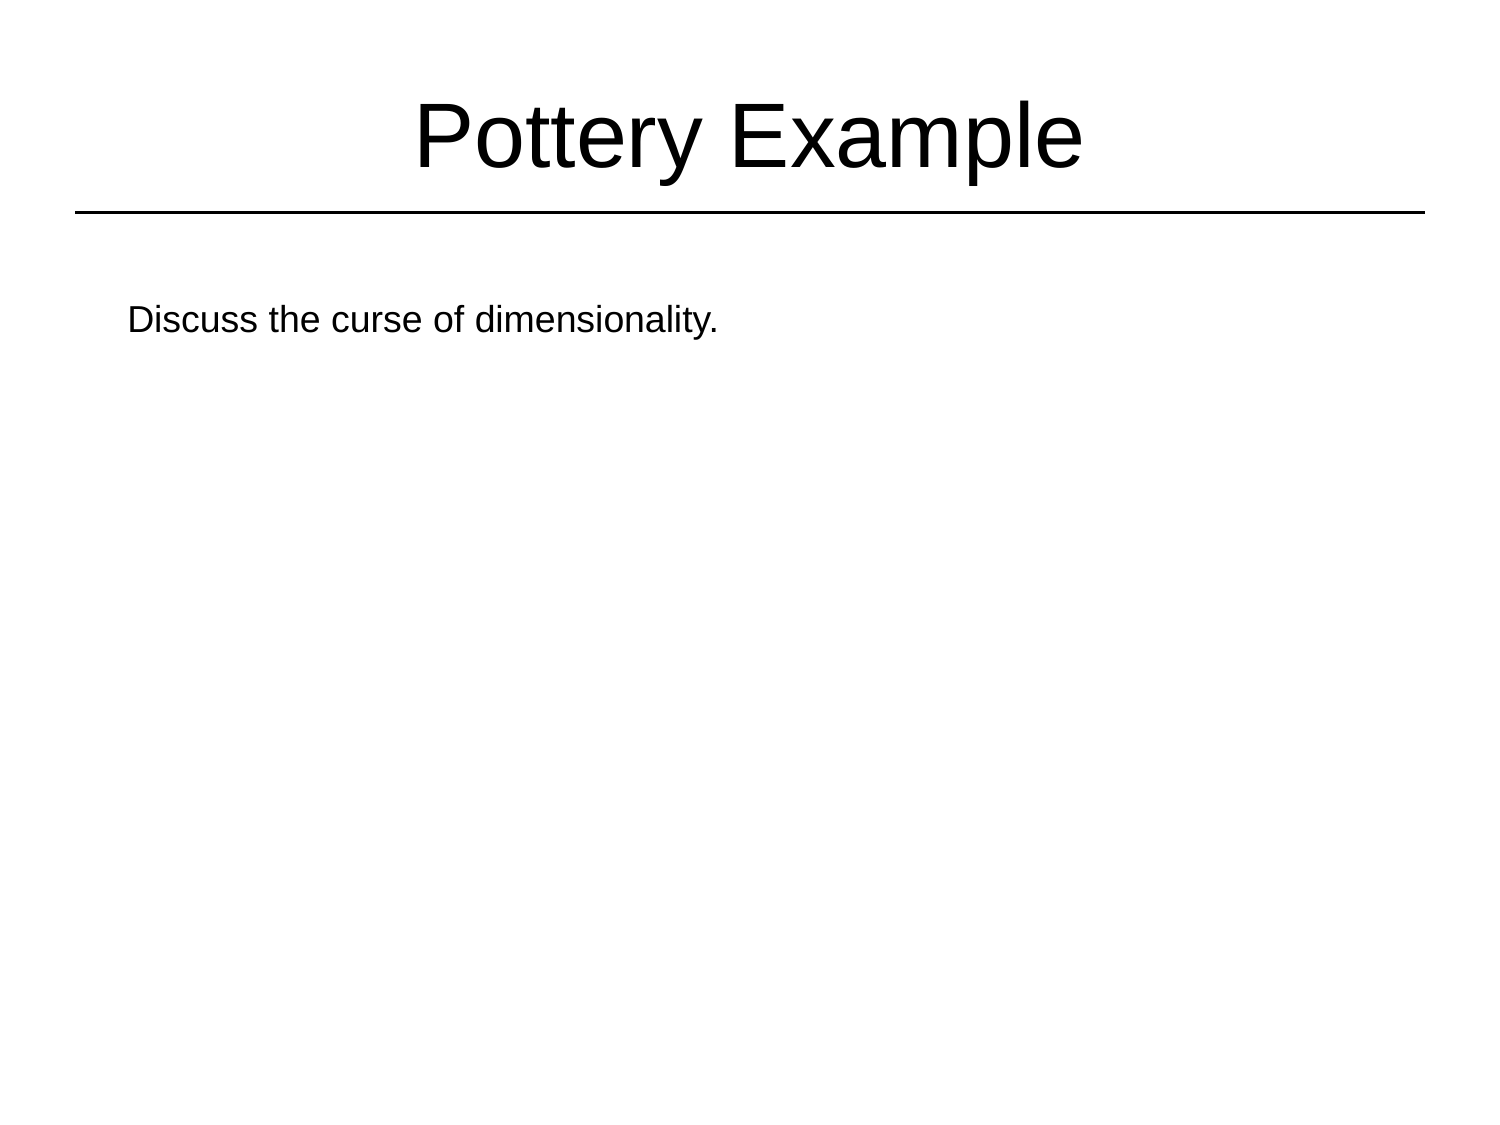

# Pottery Example
Discuss the curse of dimensionality.